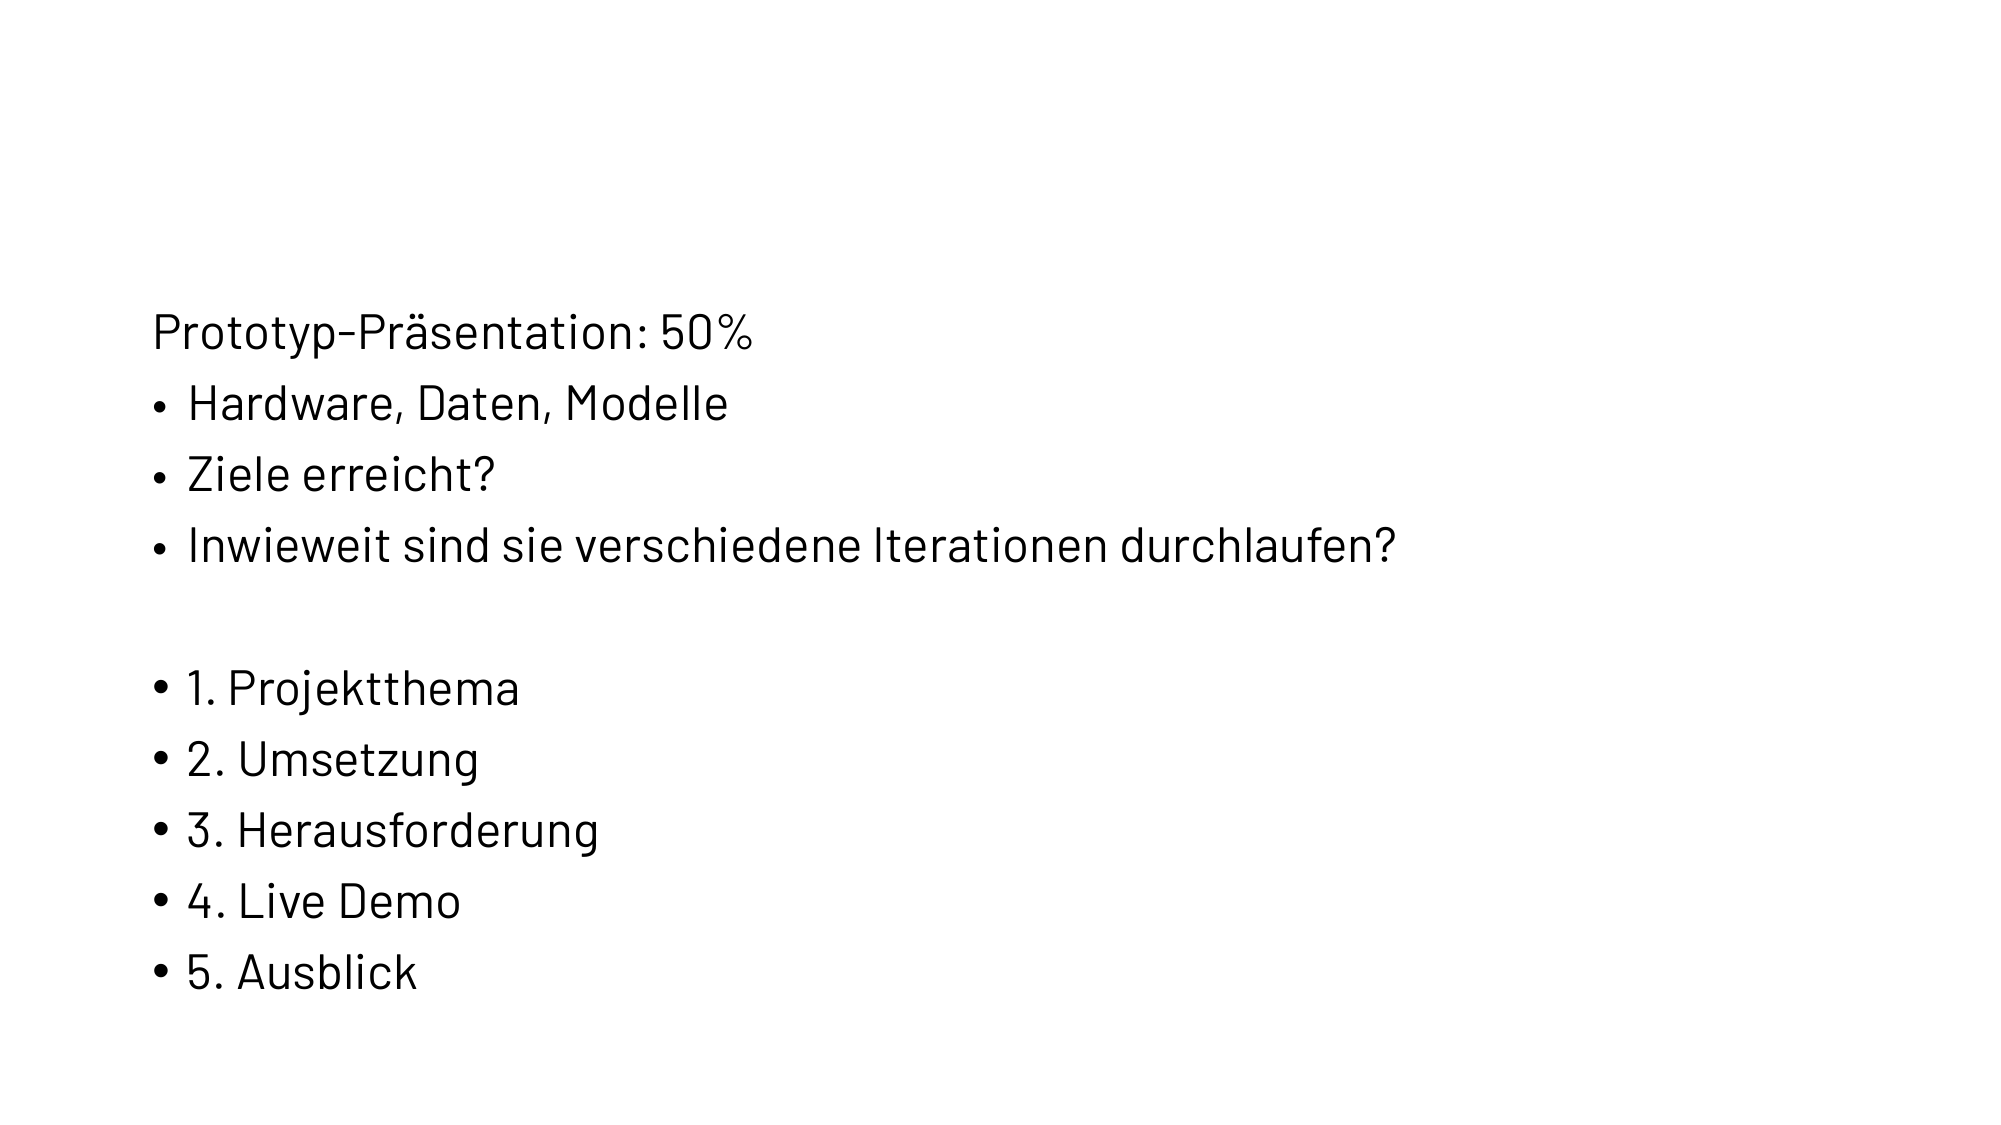

#
Prototyp-Präsentation: 50%
•⁠  ⁠Hardware, Daten, Modelle
•⁠  ⁠Ziele erreicht?
•⁠  ⁠Inwieweit sind sie verschiedene Iterationen durchlaufen?

1.⁠ ⁠Projektthema
2.⁠ ⁠Umsetzung
3.⁠ ⁠Herausforderung
4.⁠ ⁠Live Demo
5.⁠ ⁠Ausblick